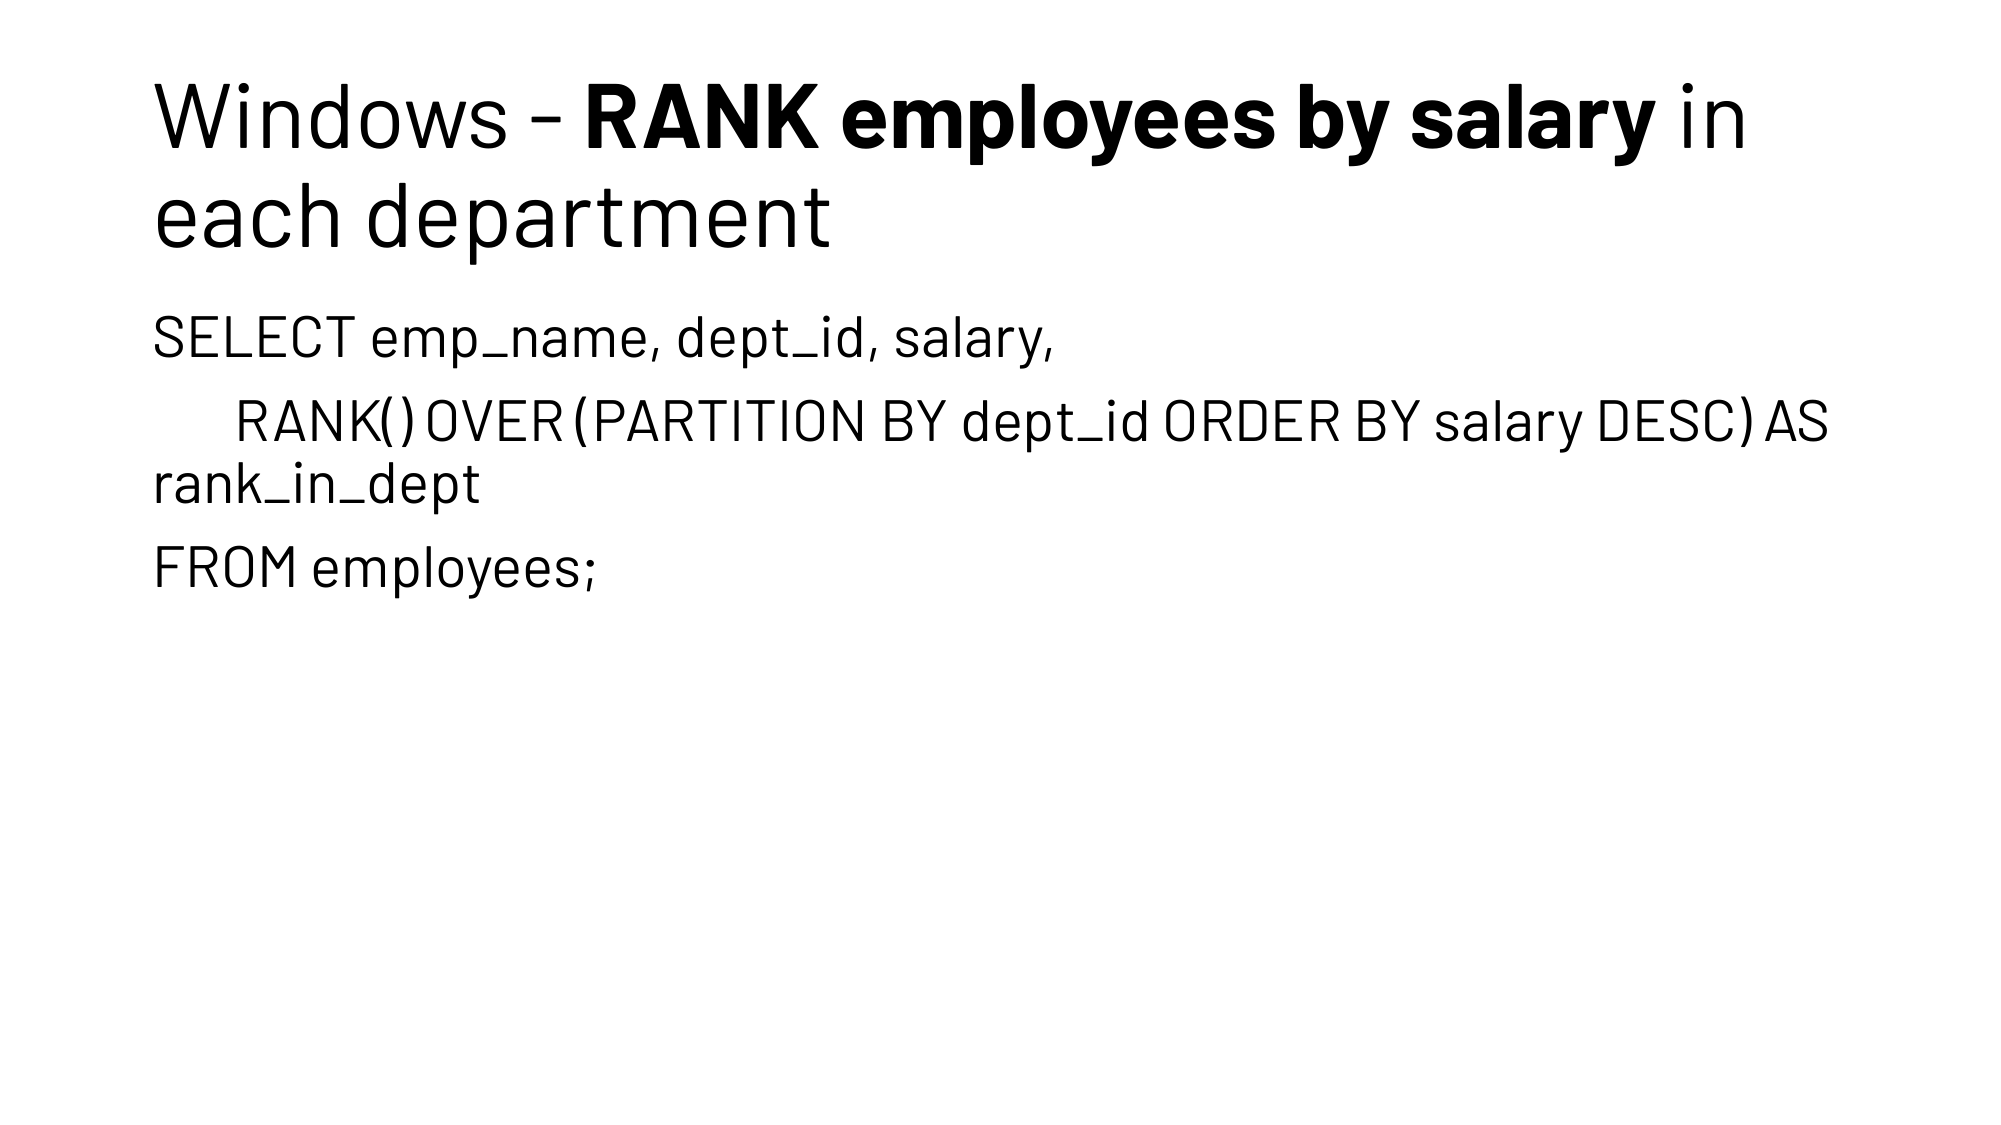

# Windows - RANK employees by salary in each department
SELECT emp_name, dept_id, salary,
       RANK() OVER (PARTITION BY dept_id ORDER BY salary DESC) AS rank_in_dept
FROM employees;